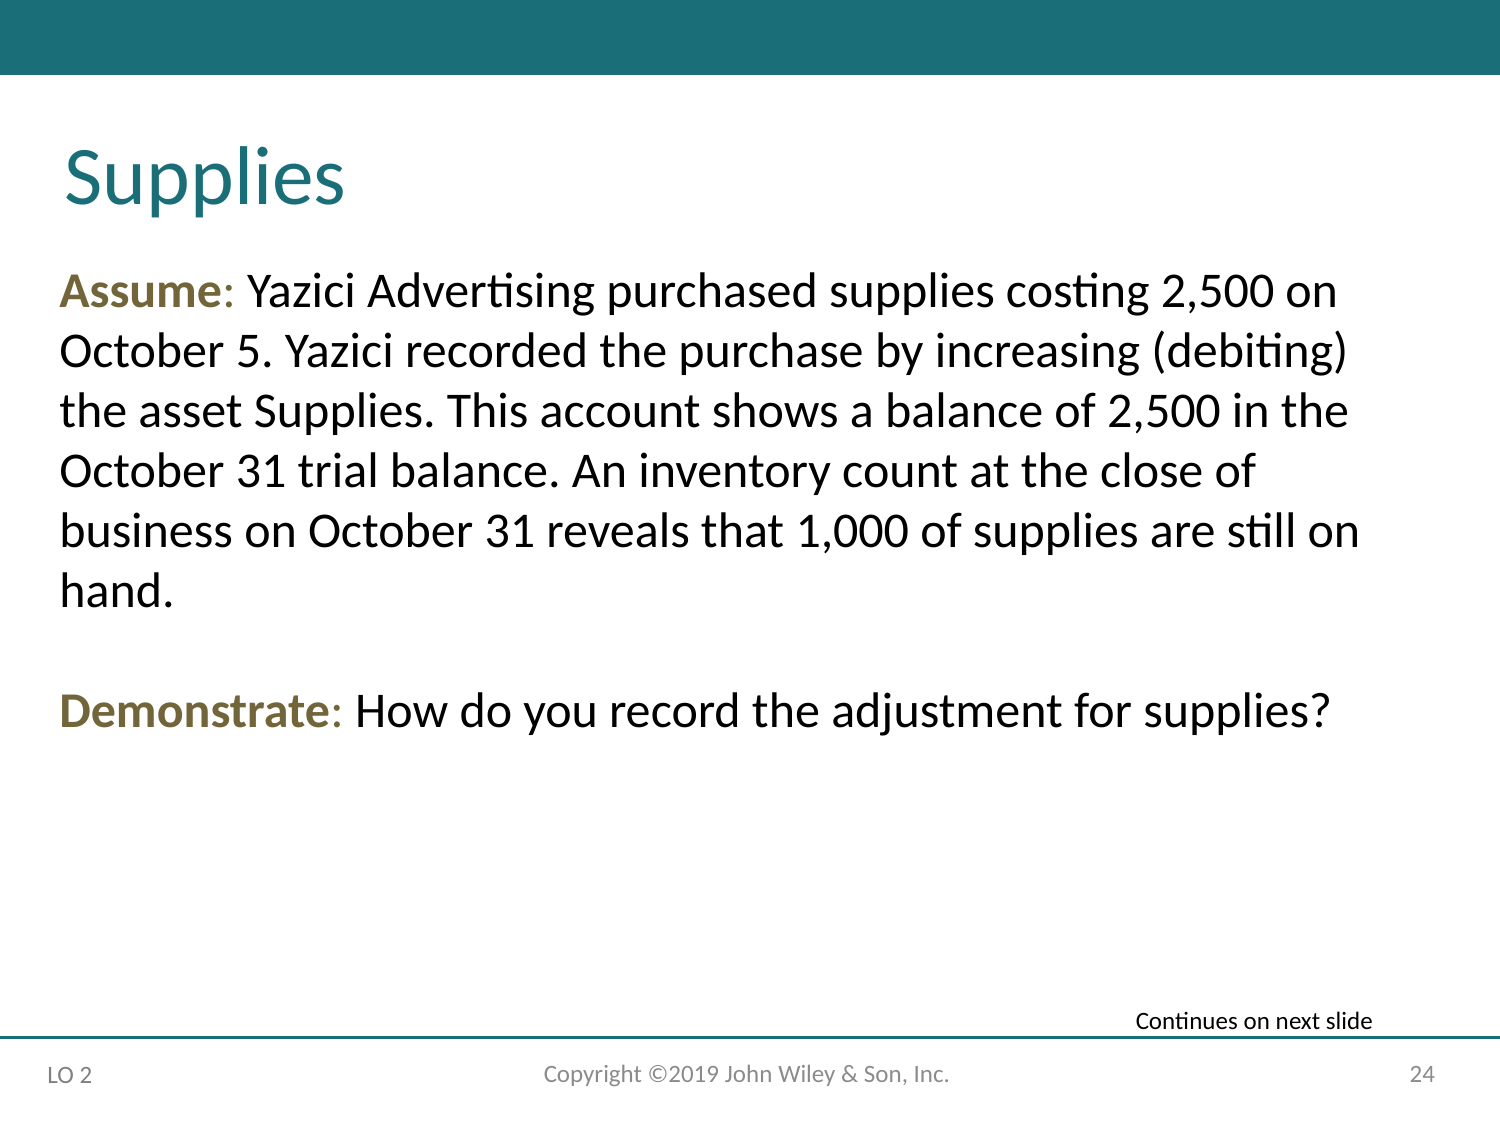

# Supplies
Assume: Yazici Advertising purchased supplies costing 2,500 on October 5. Yazici recorded the purchase by increasing (debiting) the asset Supplies. This account shows a balance of 2,500 in the October 31 trial balance. An inventory count at the close of business on October 31 reveals that 1,000 of supplies are still on hand.

Demonstrate: How do you record the adjustment for supplies?

Continues on next slide
Copyright ©2019 John Wiley & Son, Inc.
24
LO 2